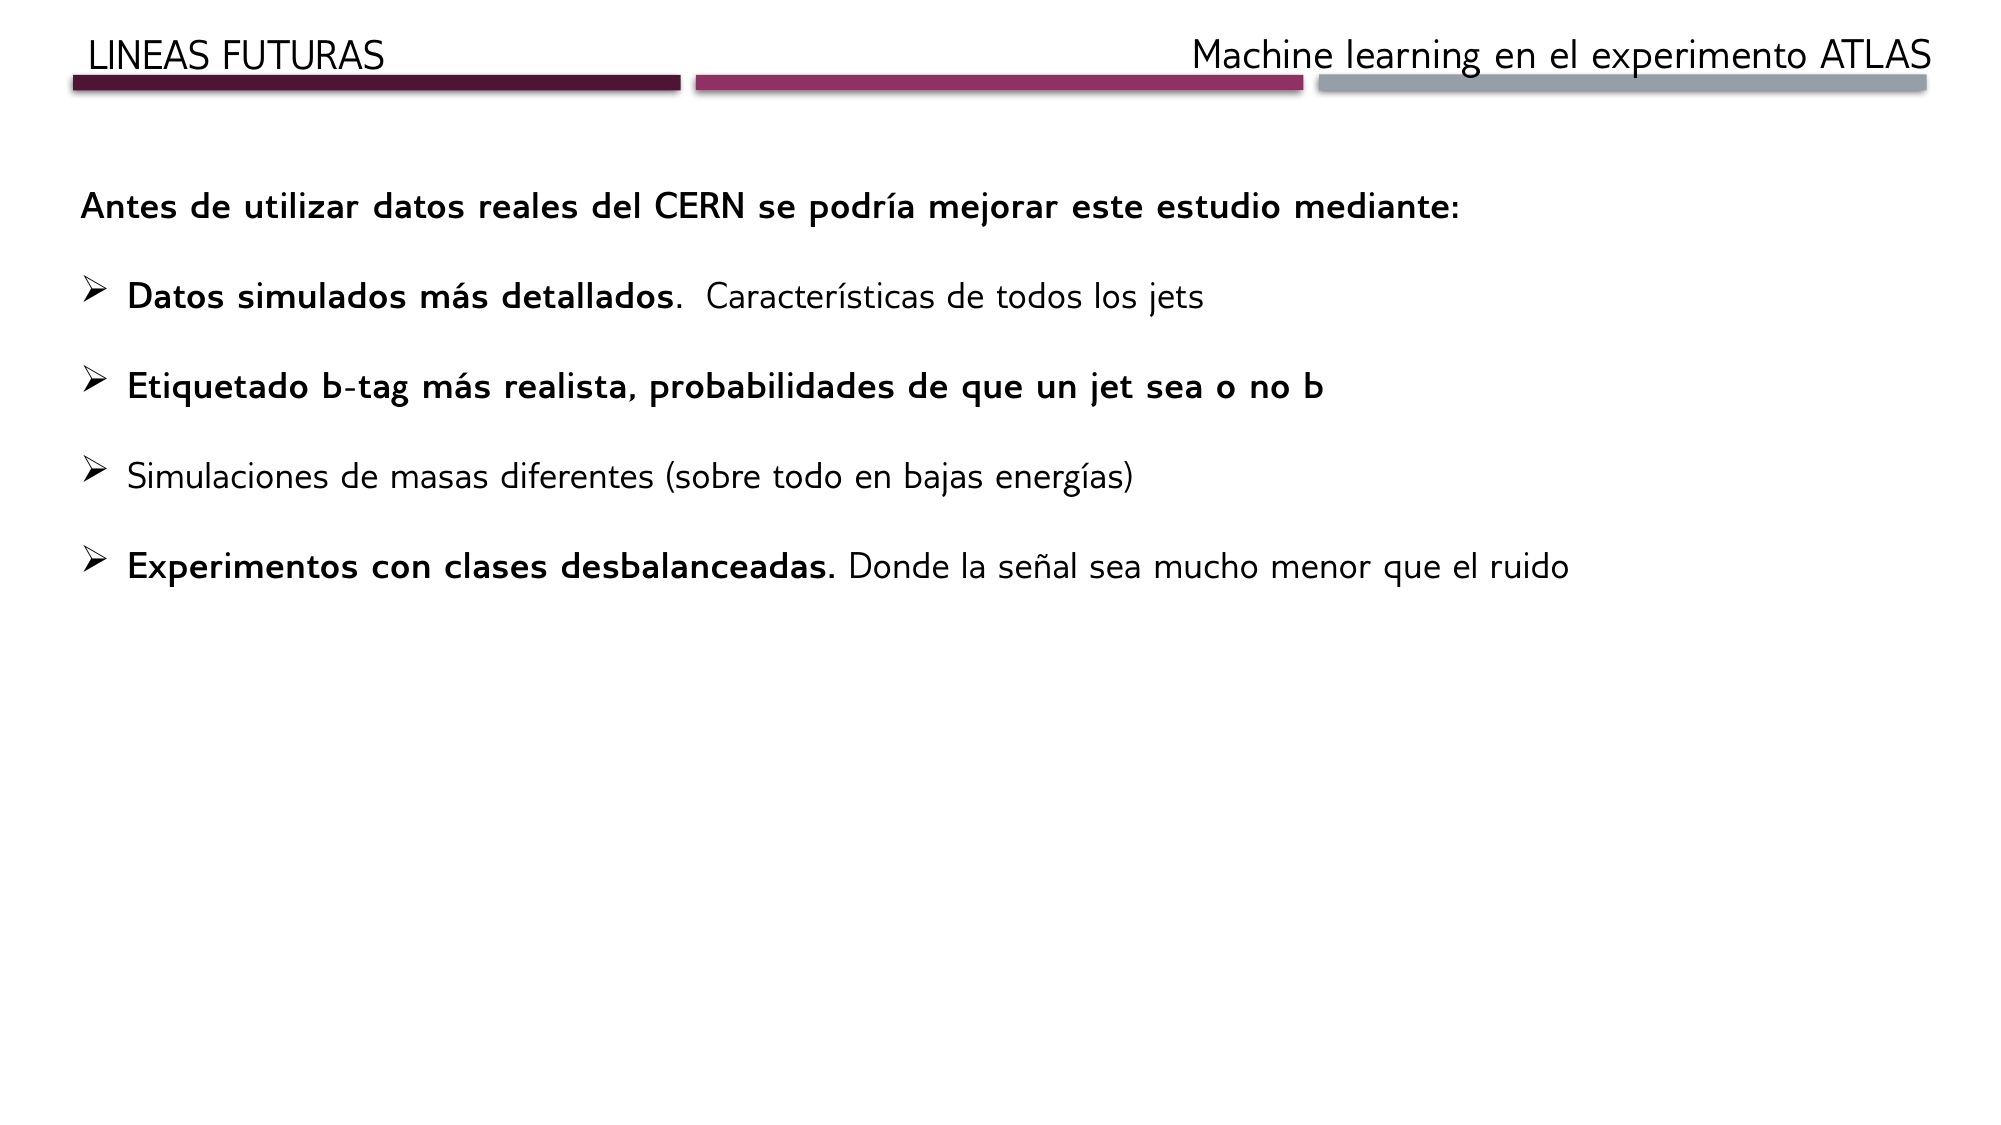

Machine learning en el experimento ATLAS
LINEAS FUTURAS
Antes de utilizar datos reales del CERN se podría mejorar este estudio mediante:

Datos simulados más detallados.  Características de todos los jets

Etiquetado b-tag más realista, probabilidades de que un jet sea o no b

Simulaciones de masas diferentes (sobre todo en bajas energías)

Experimentos con clases desbalanceadas. Donde la señal sea mucho menor que el ruido